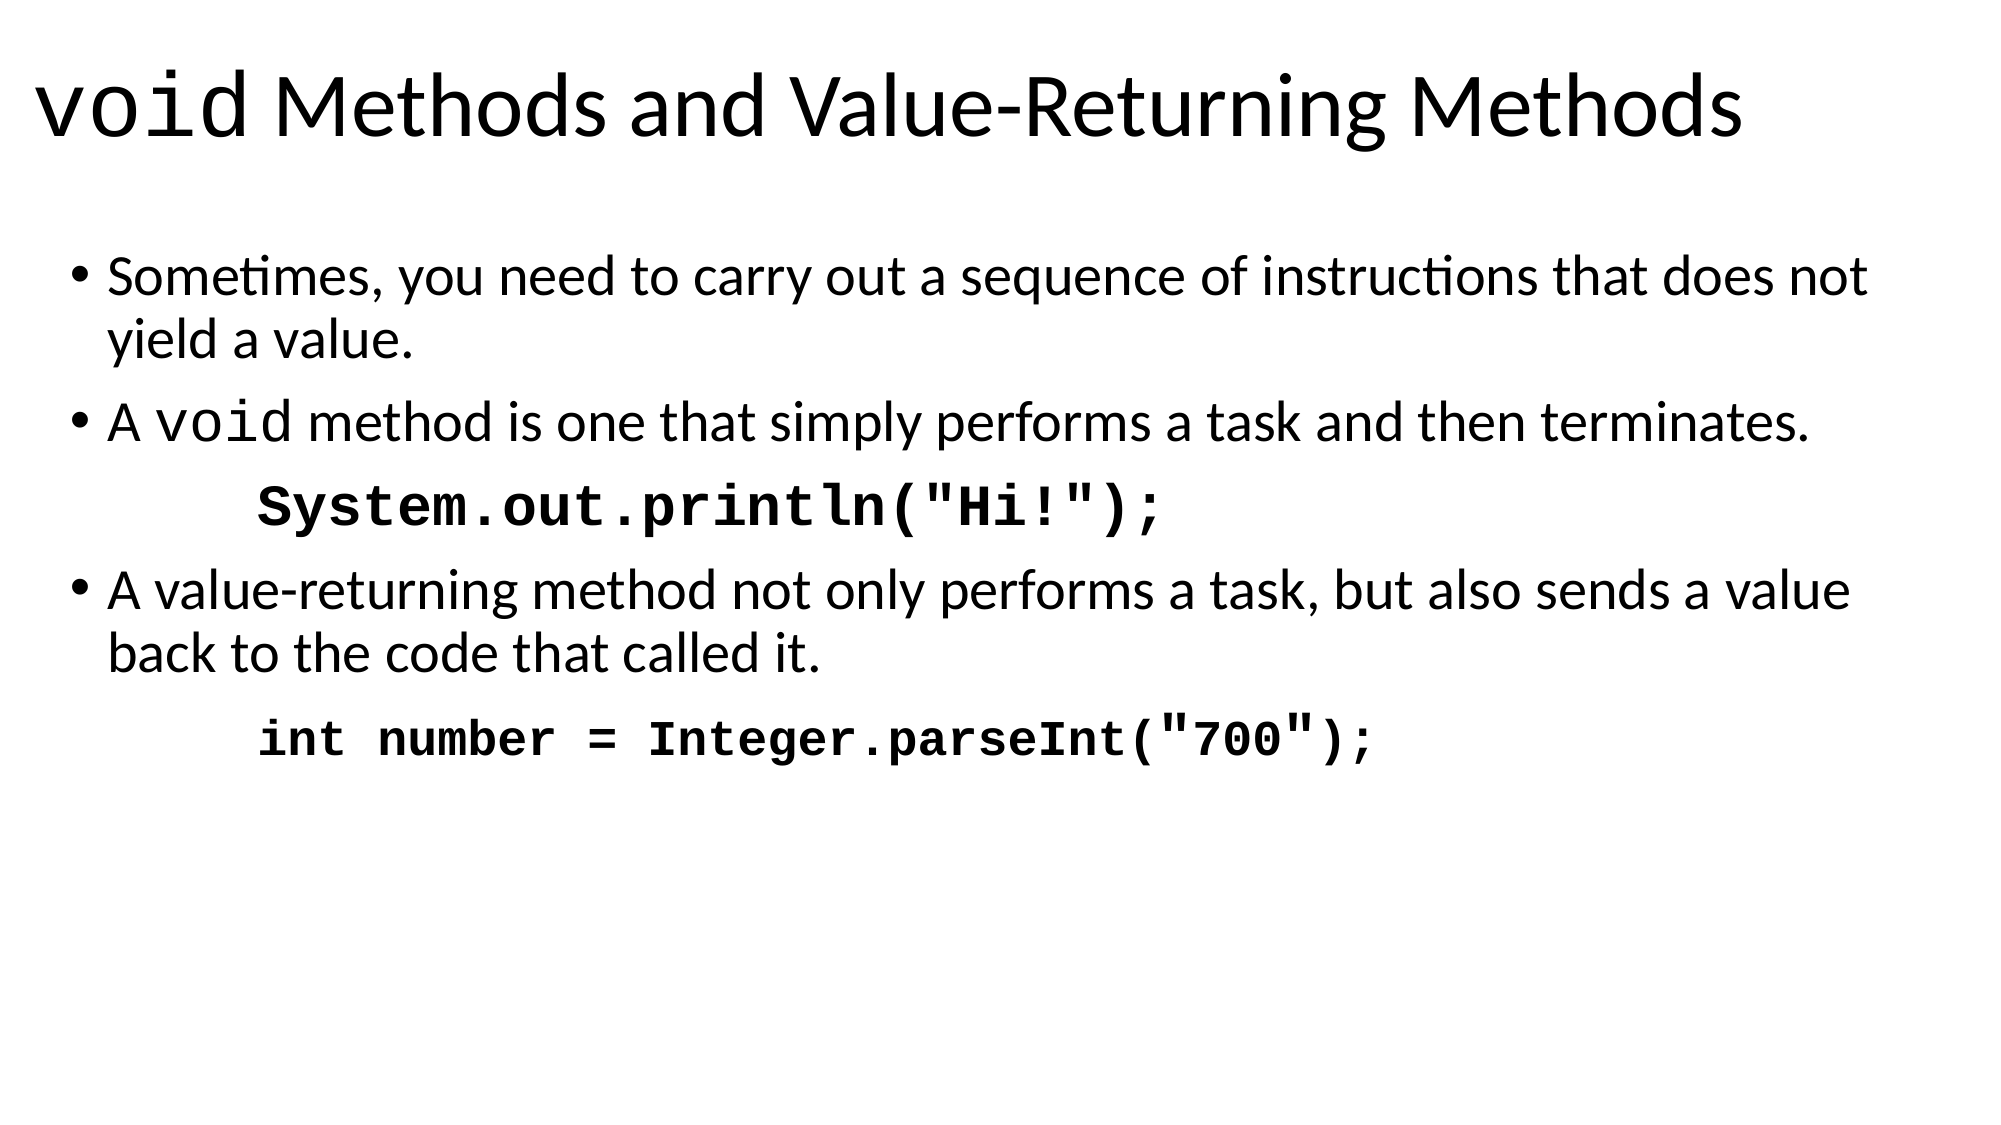

void Methods and Value-Returning Methods
Sometimes, you need to carry out a sequence of instructions that does not yield a value.
A void method is one that simply performs a task and then terminates.
		System.out.println("Hi!");
A value-returning method not only performs a task, but also sends a value back to the code that called it.
		int number = Integer.parseInt("700");